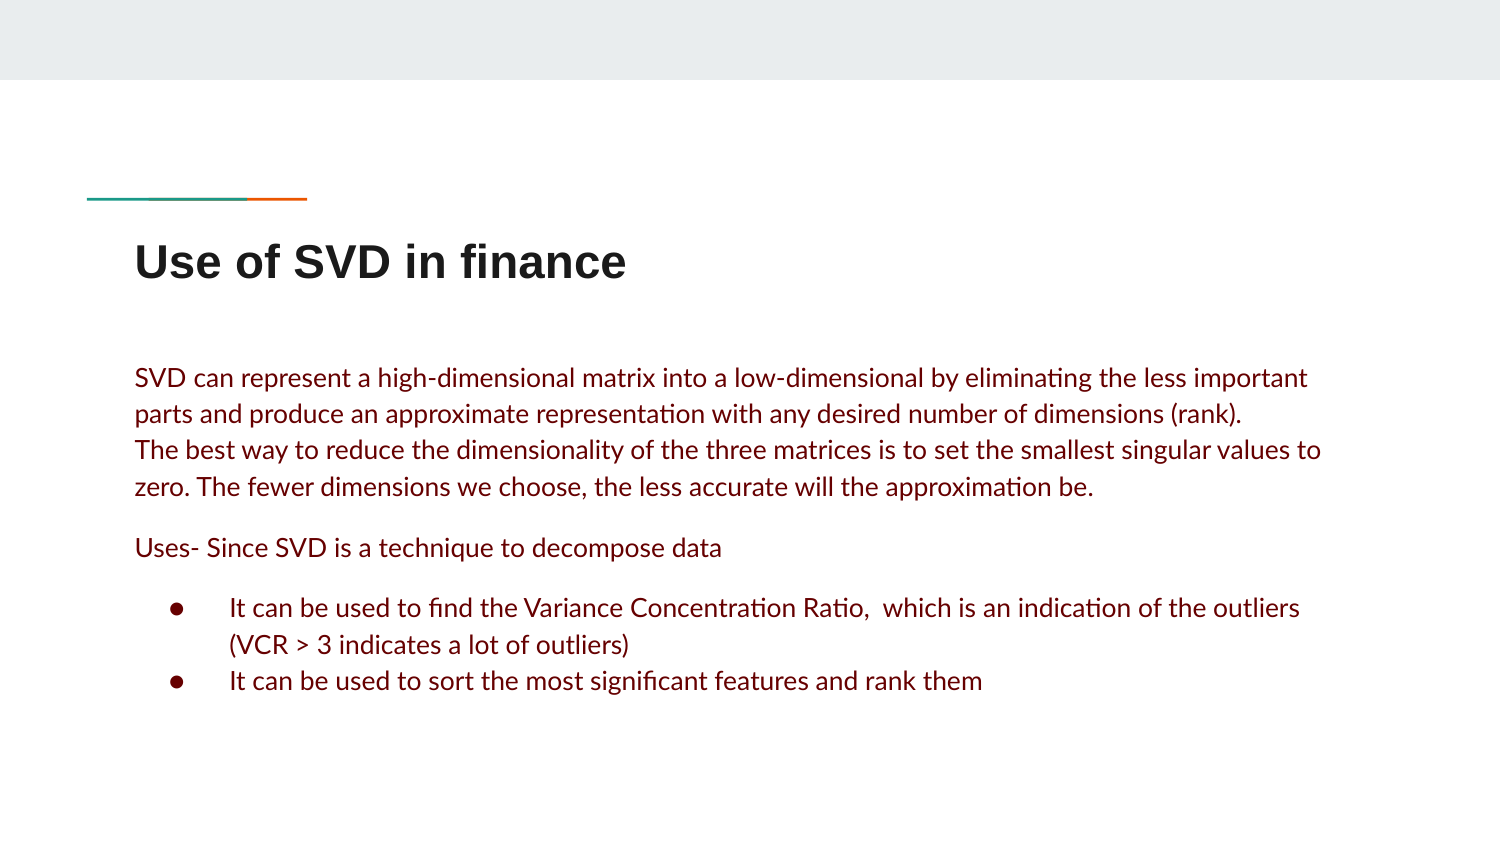

# Use of SVD in finance
SVD can represent a high-dimensional matrix into a low-dimensional by eliminating the less important parts and produce an approximate representation with any desired number of dimensions (rank).
The best way to reduce the dimensionality of the three matrices is to set the smallest singular values to zero. The fewer dimensions we choose, the less accurate will the approximation be.
Uses- Since SVD is a technique to decompose data
It can be used to find the Variance Concentration Ratio,  which is an indication of the outliers (VCR > 3 indicates a lot of outliers)
It can be used to sort the most significant features and rank them